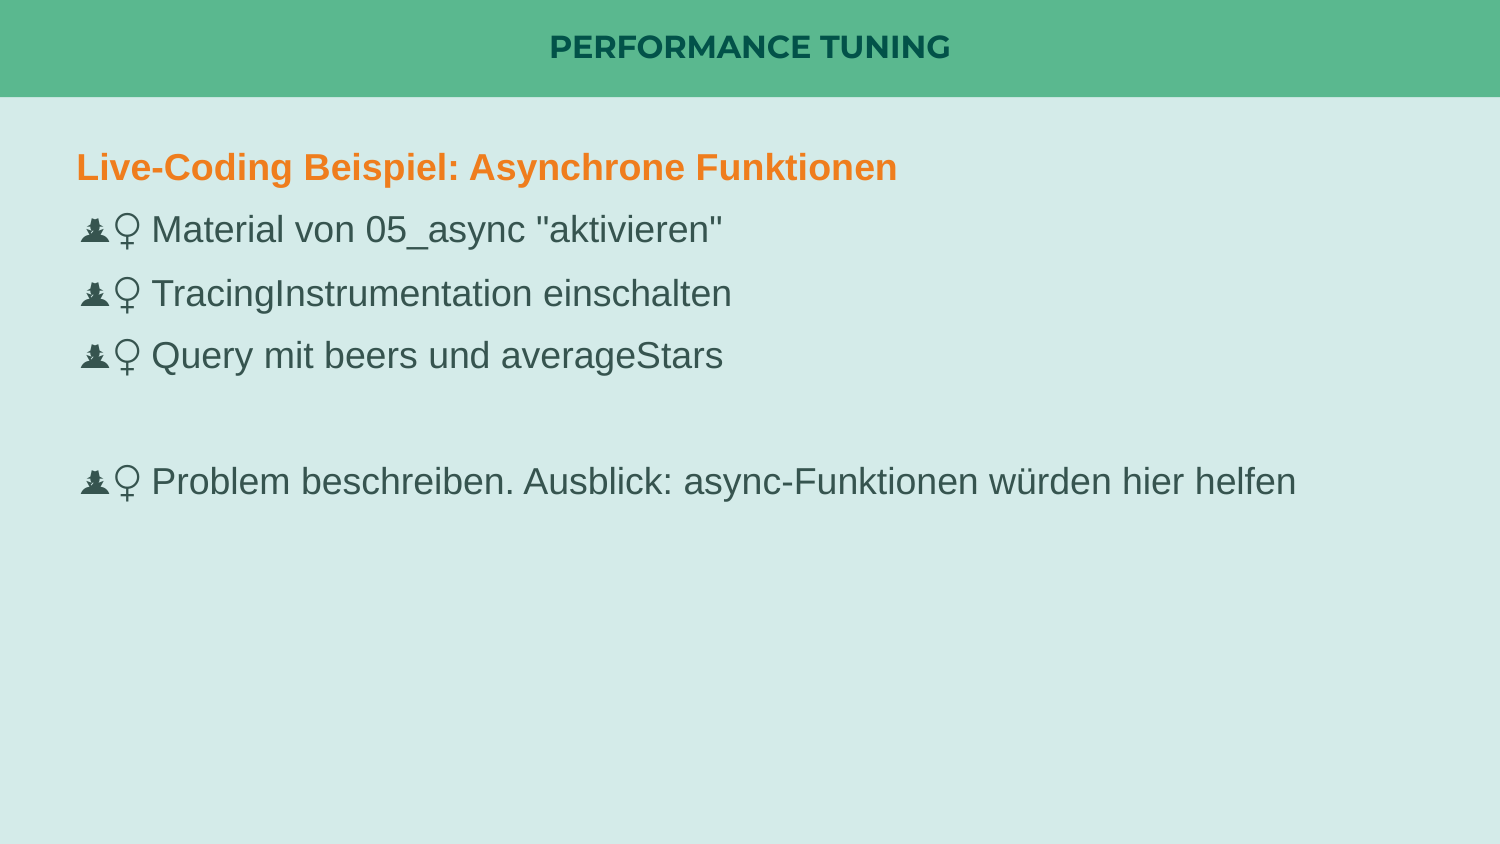

# Performance tuning
Live-Coding Beispiel: Asynchrone Funktionen
🕵️‍♀️ Material von 05_async "aktivieren"
🕵️‍♀️ TracingInstrumentation einschalten
🕵️‍♀️ Query mit beers und averageStars

🕵️‍♀️ Problem beschreiben. Ausblick: async-Funktionen würden hier helfen